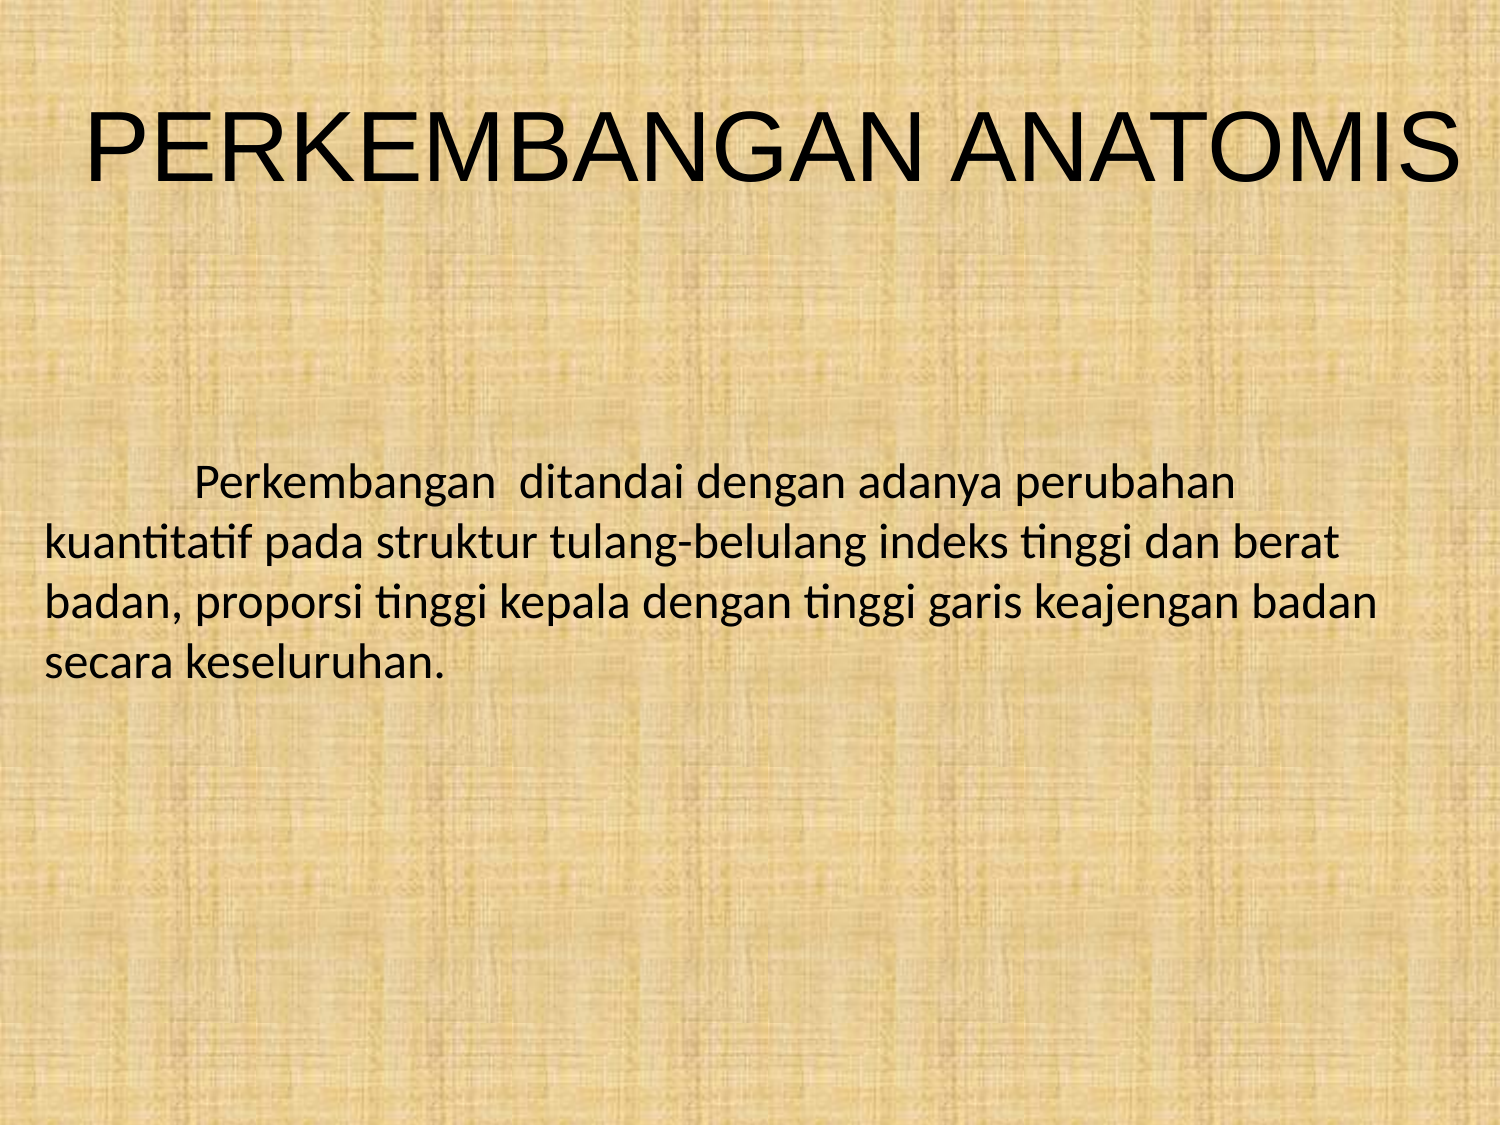

PERKEMBANGAN ANATOMIS
	Perkembangan  ditandai dengan adanya perubahan kuantitatif pada struktur tulang-belulang indeks tinggi dan berat badan, proporsi tinggi kepala dengan tinggi garis keajengan badan secara keseluruhan.